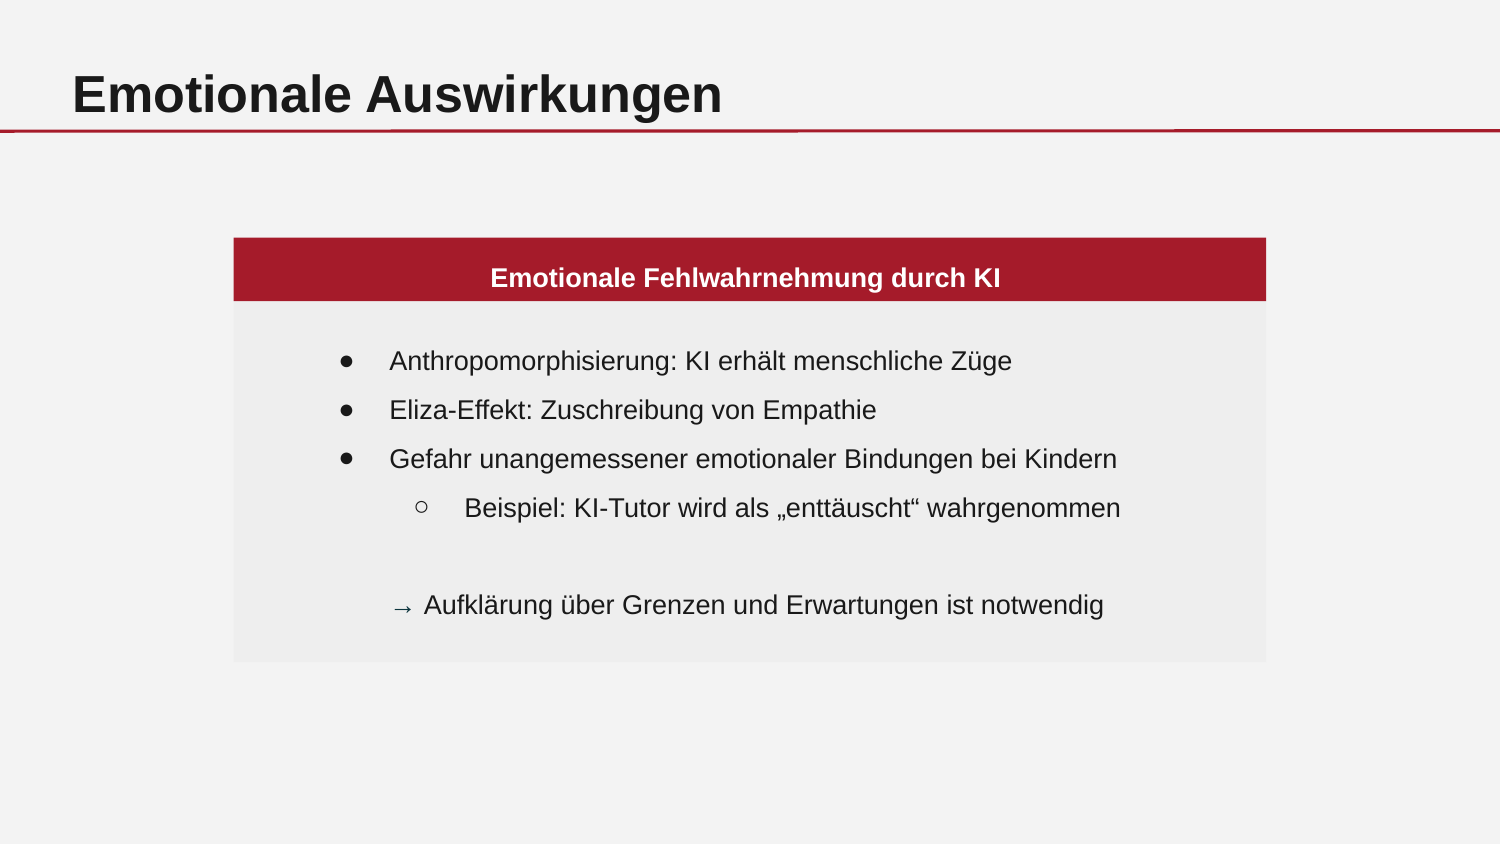

Emotionale Auswirkungen

Emotionale Fehlwahrnehmung durch KI

Anthropomorphisierung: KI erhält menschliche Züge
Eliza-Effekt: Zuschreibung von Empathie
Gefahr unangemessener emotionaler Bindungen bei Kindern
Beispiel: KI-Tutor wird als „enttäuscht“ wahrgenommen

→ Aufklärung über Grenzen und Erwartungen ist notwendig